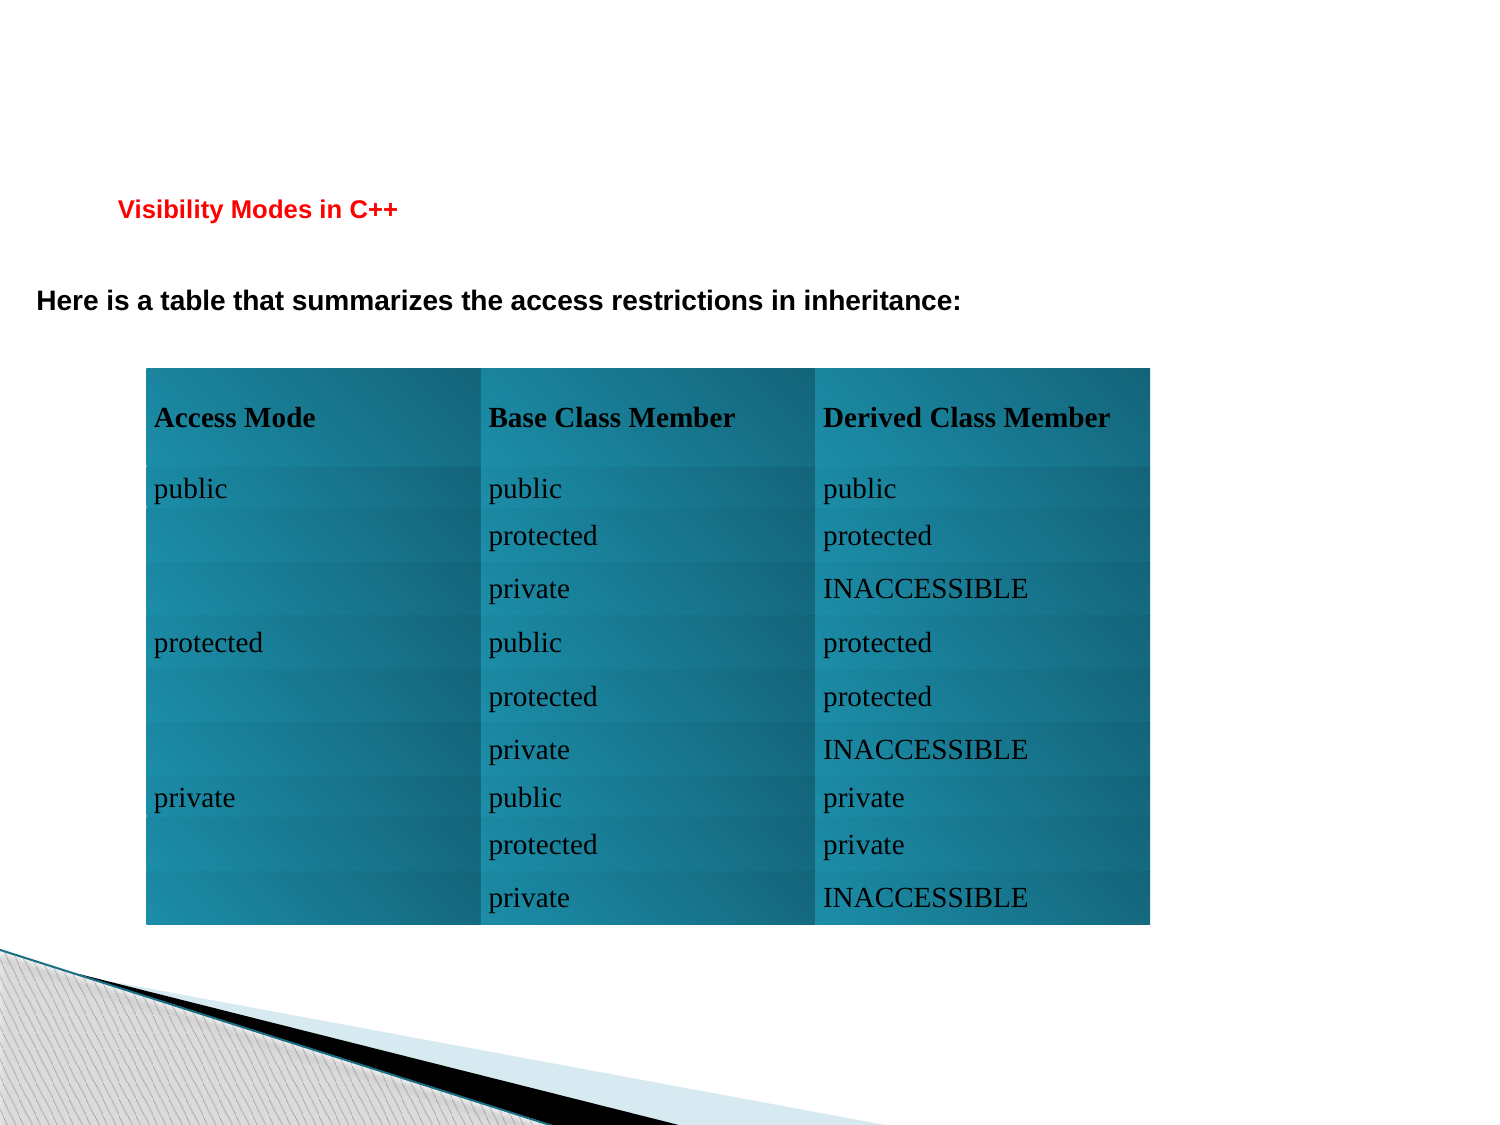

# Visibility Modes in C++
Here is a table that summarizes the access restrictions in inheritance:
| Access Mode | Base Class Member | Derived Class Member |
| --- | --- | --- |
| public | public | public |
|  | protected | protected |
|  | private | INACCESSIBLE |
| protected | public | protected |
|  | protected | protected |
|  | private | INACCESSIBLE |
| private | public | private |
|  | protected | private |
|  | private | INACCESSIBLE |